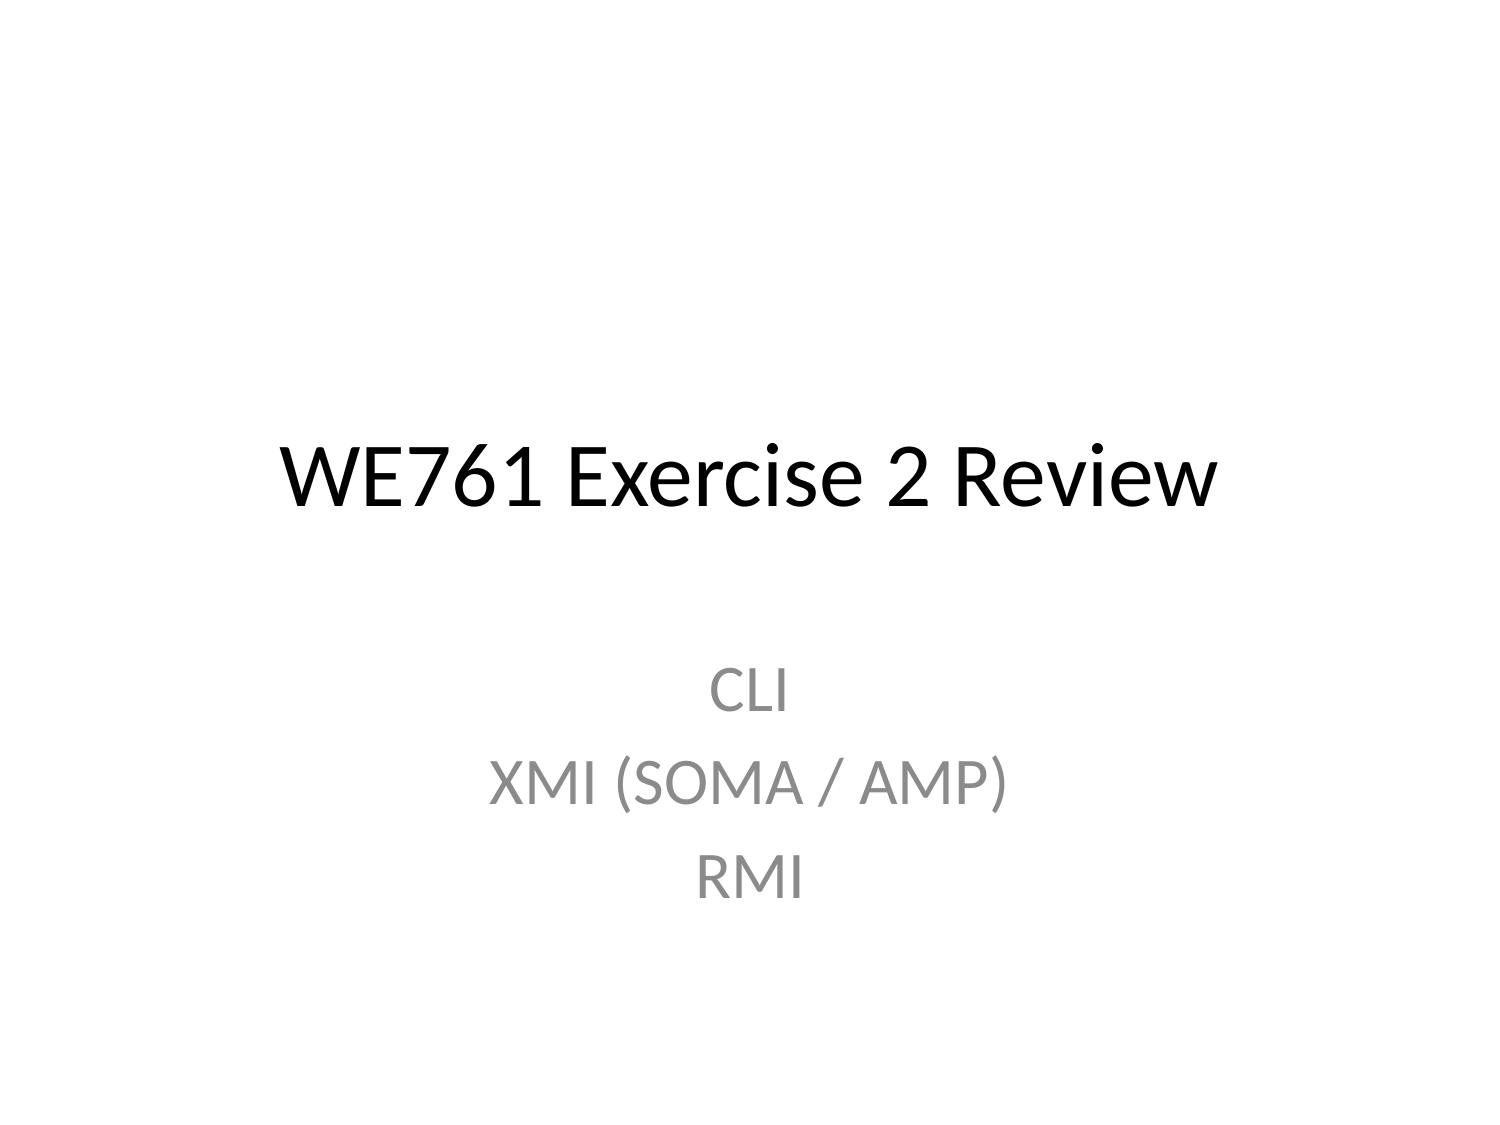

# WE761 Exercise 2 Review
CLI
XMI (SOMA / AMP)
RMI